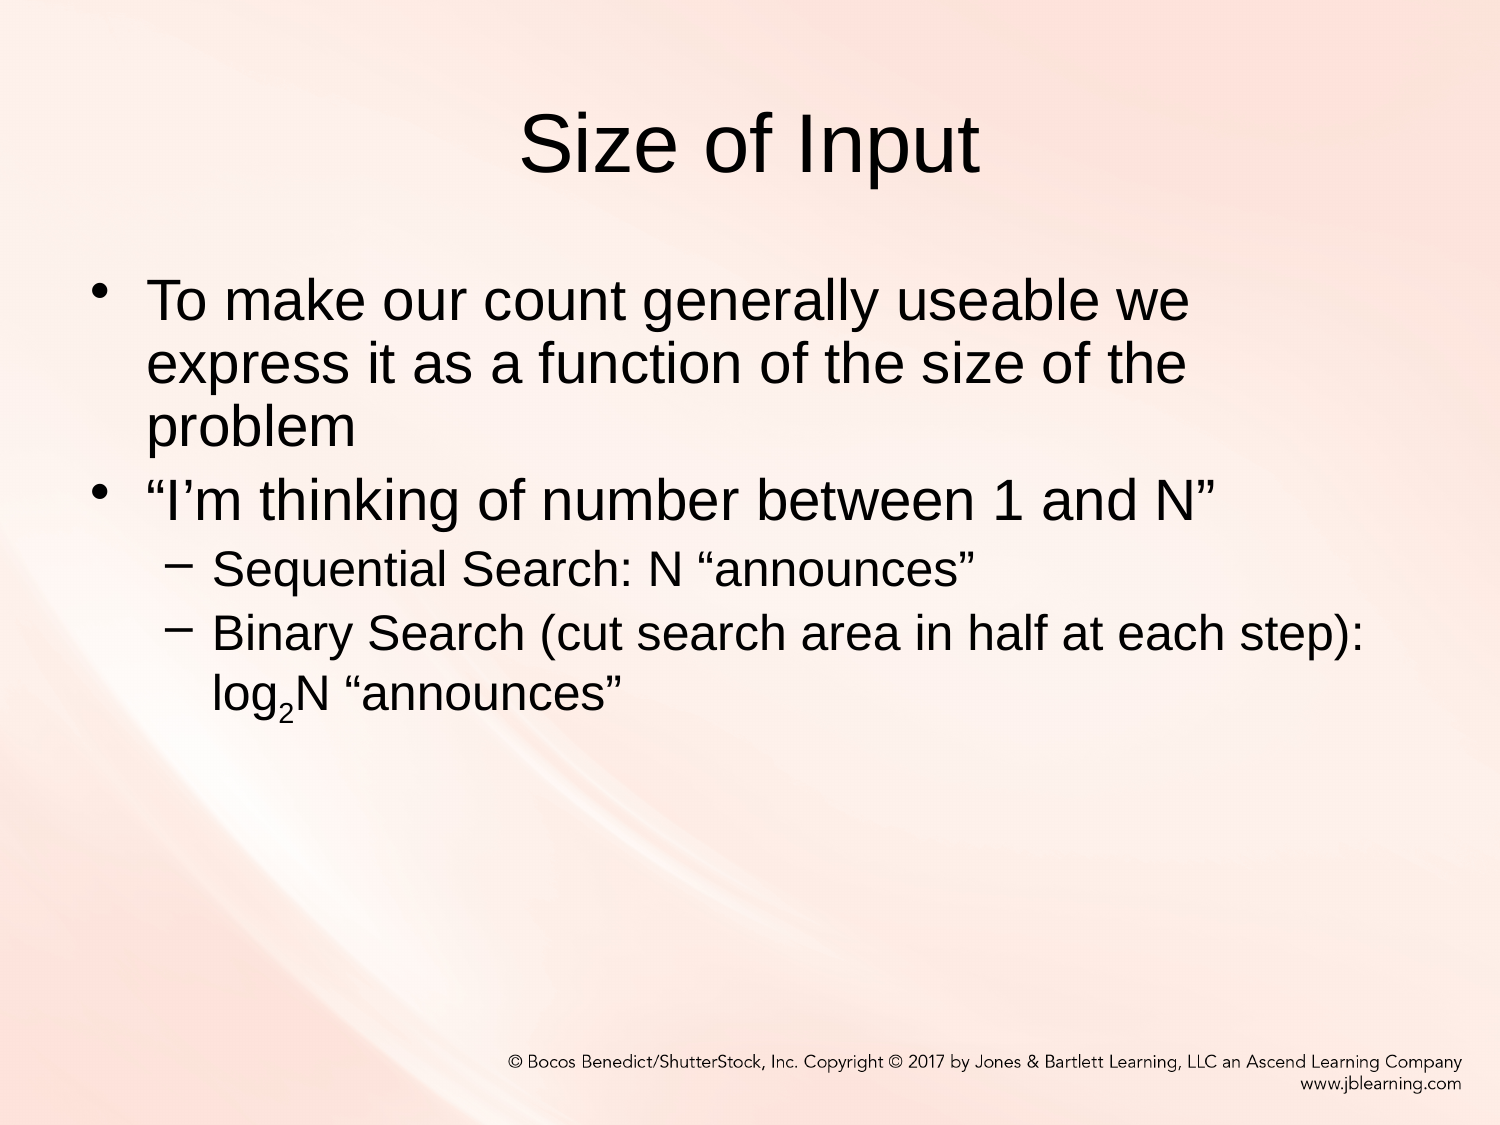

# Size of Input
To make our count generally useable we express it as a function of the size of the problem
“I’m thinking of number between 1 and N”
Sequential Search: N “announces”
Binary Search (cut search area in half at each step): log2N “announces”